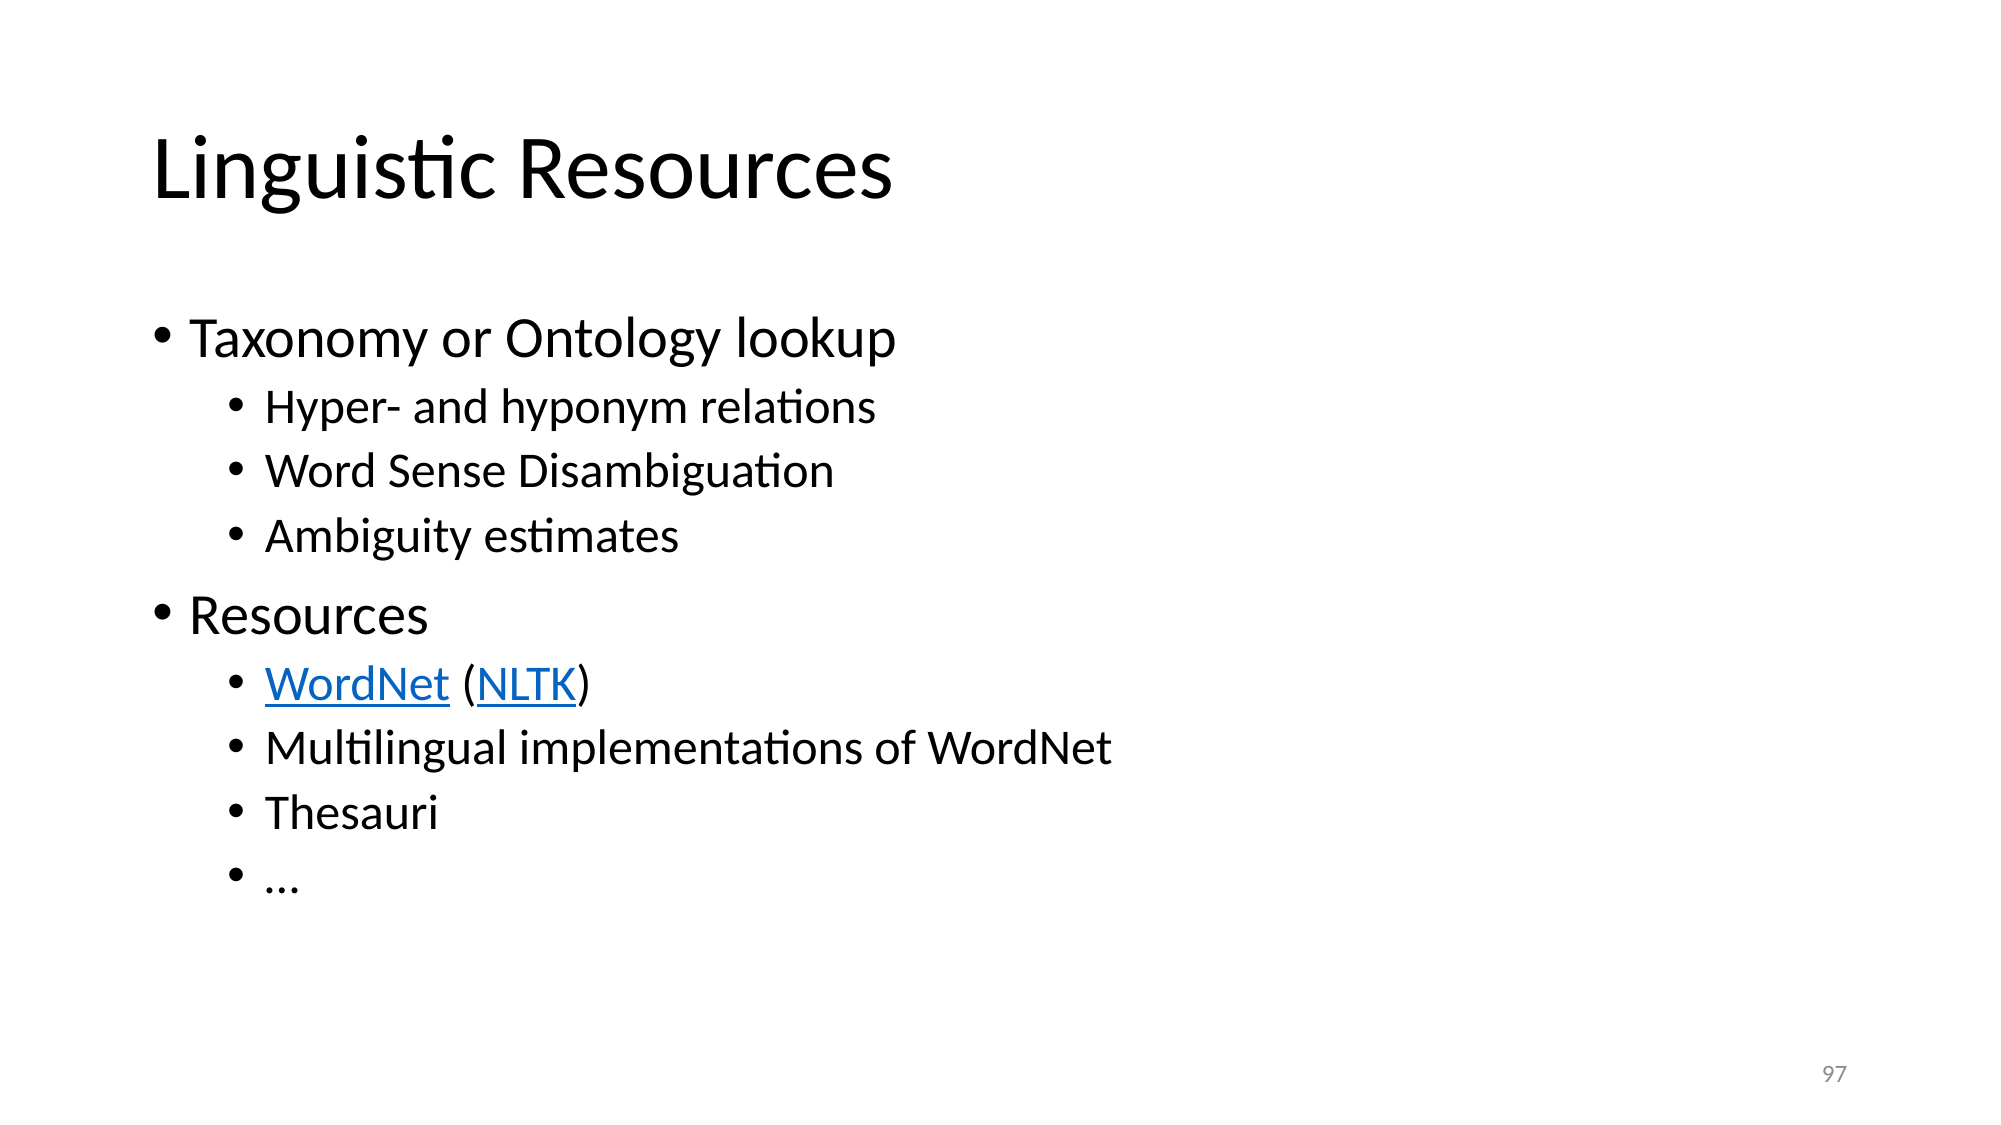

# Linguistic Resources
Taxonomy or Ontology lookup
Hyper- and hyponym relations
Word Sense Disambiguation
Ambiguity estimates
Resources
WordNet (NLTK)
Multilingual implementations of WordNet
Thesauri
…
97